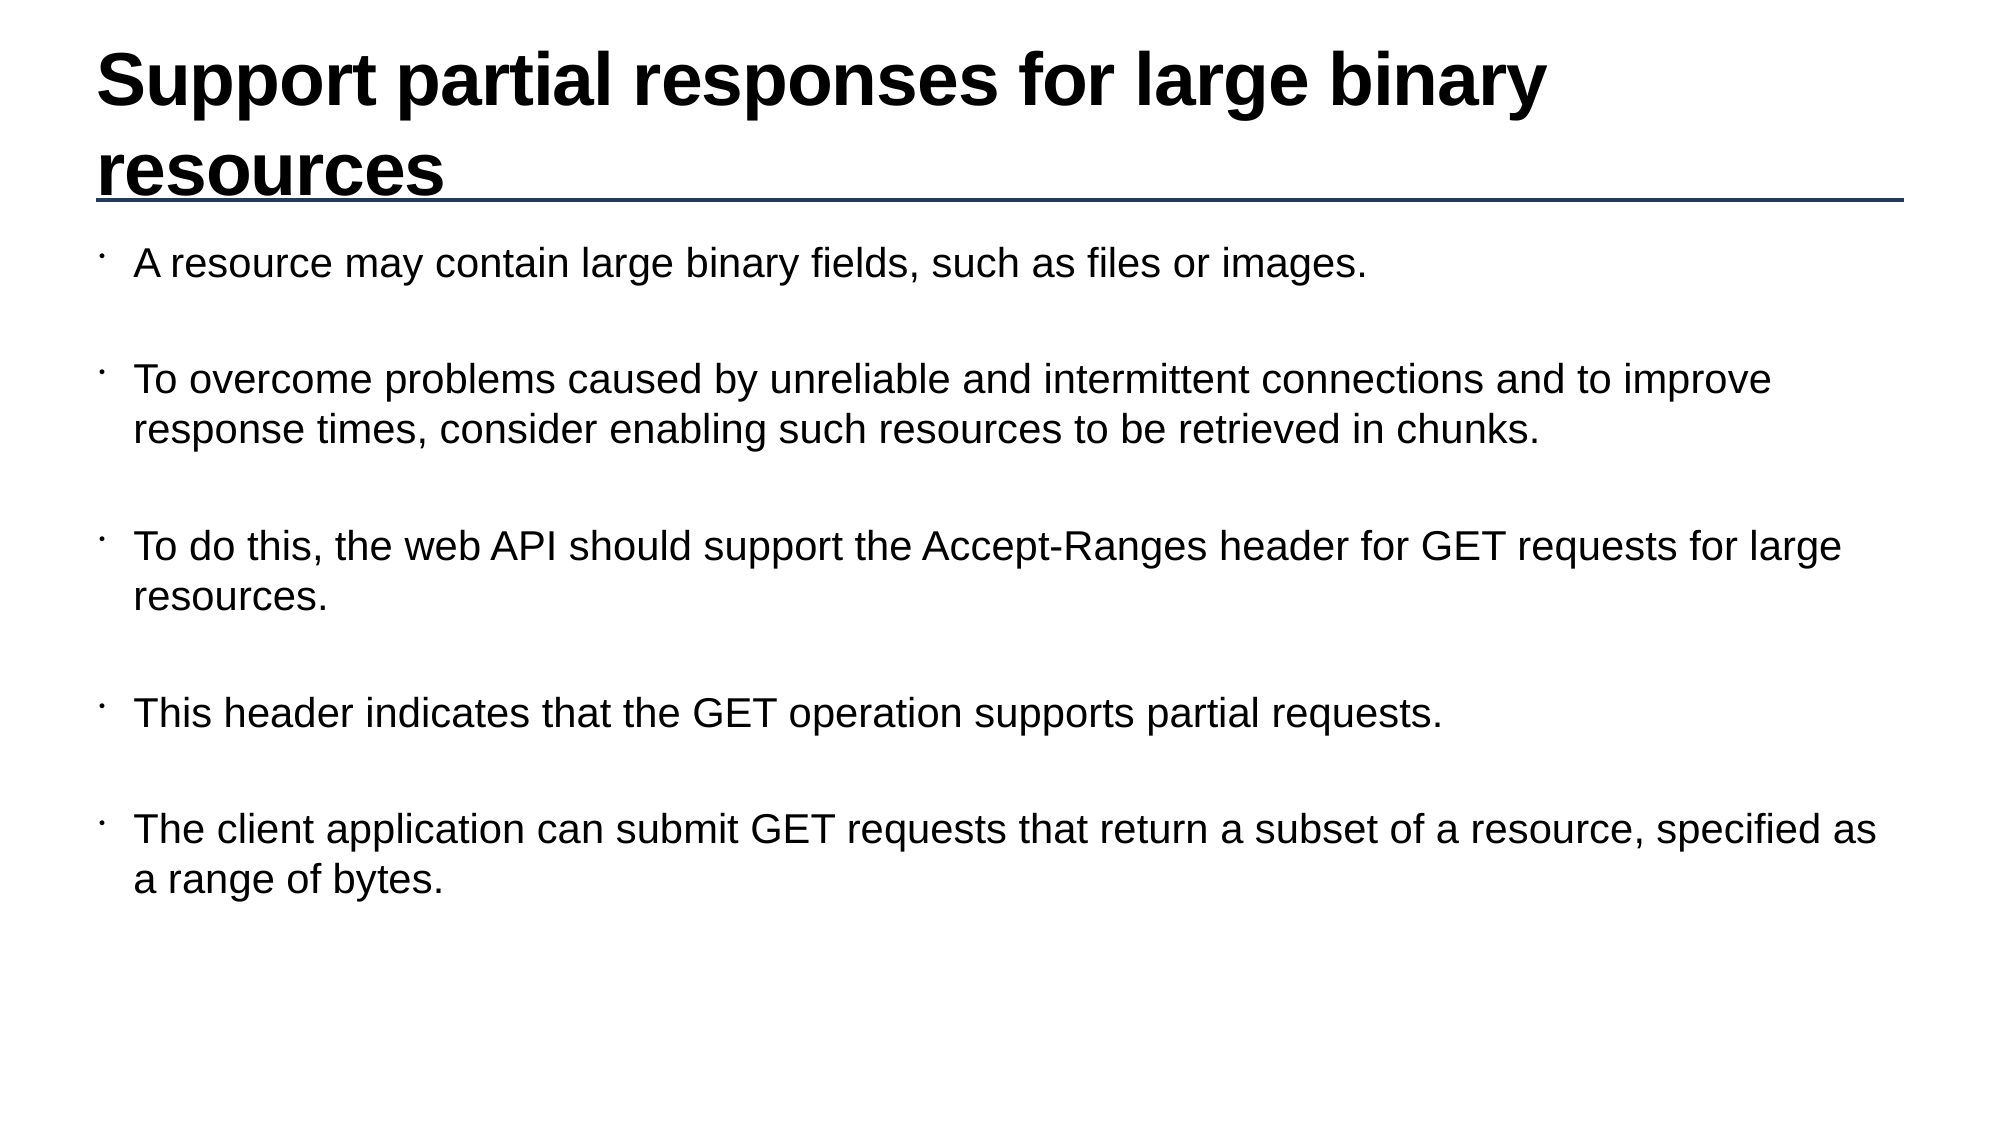

# Support partial responses for large binary resources
A resource may contain large binary fields, such as files or images.

To overcome problems caused by unreliable and intermittent connections and to improve response times, consider enabling such resources to be retrieved in chunks.

To do this, the web API should support the Accept-Ranges header for GET requests for large resources.

This header indicates that the GET operation supports partial requests.

The client application can submit GET requests that return a subset of a resource, specified as a range of bytes.